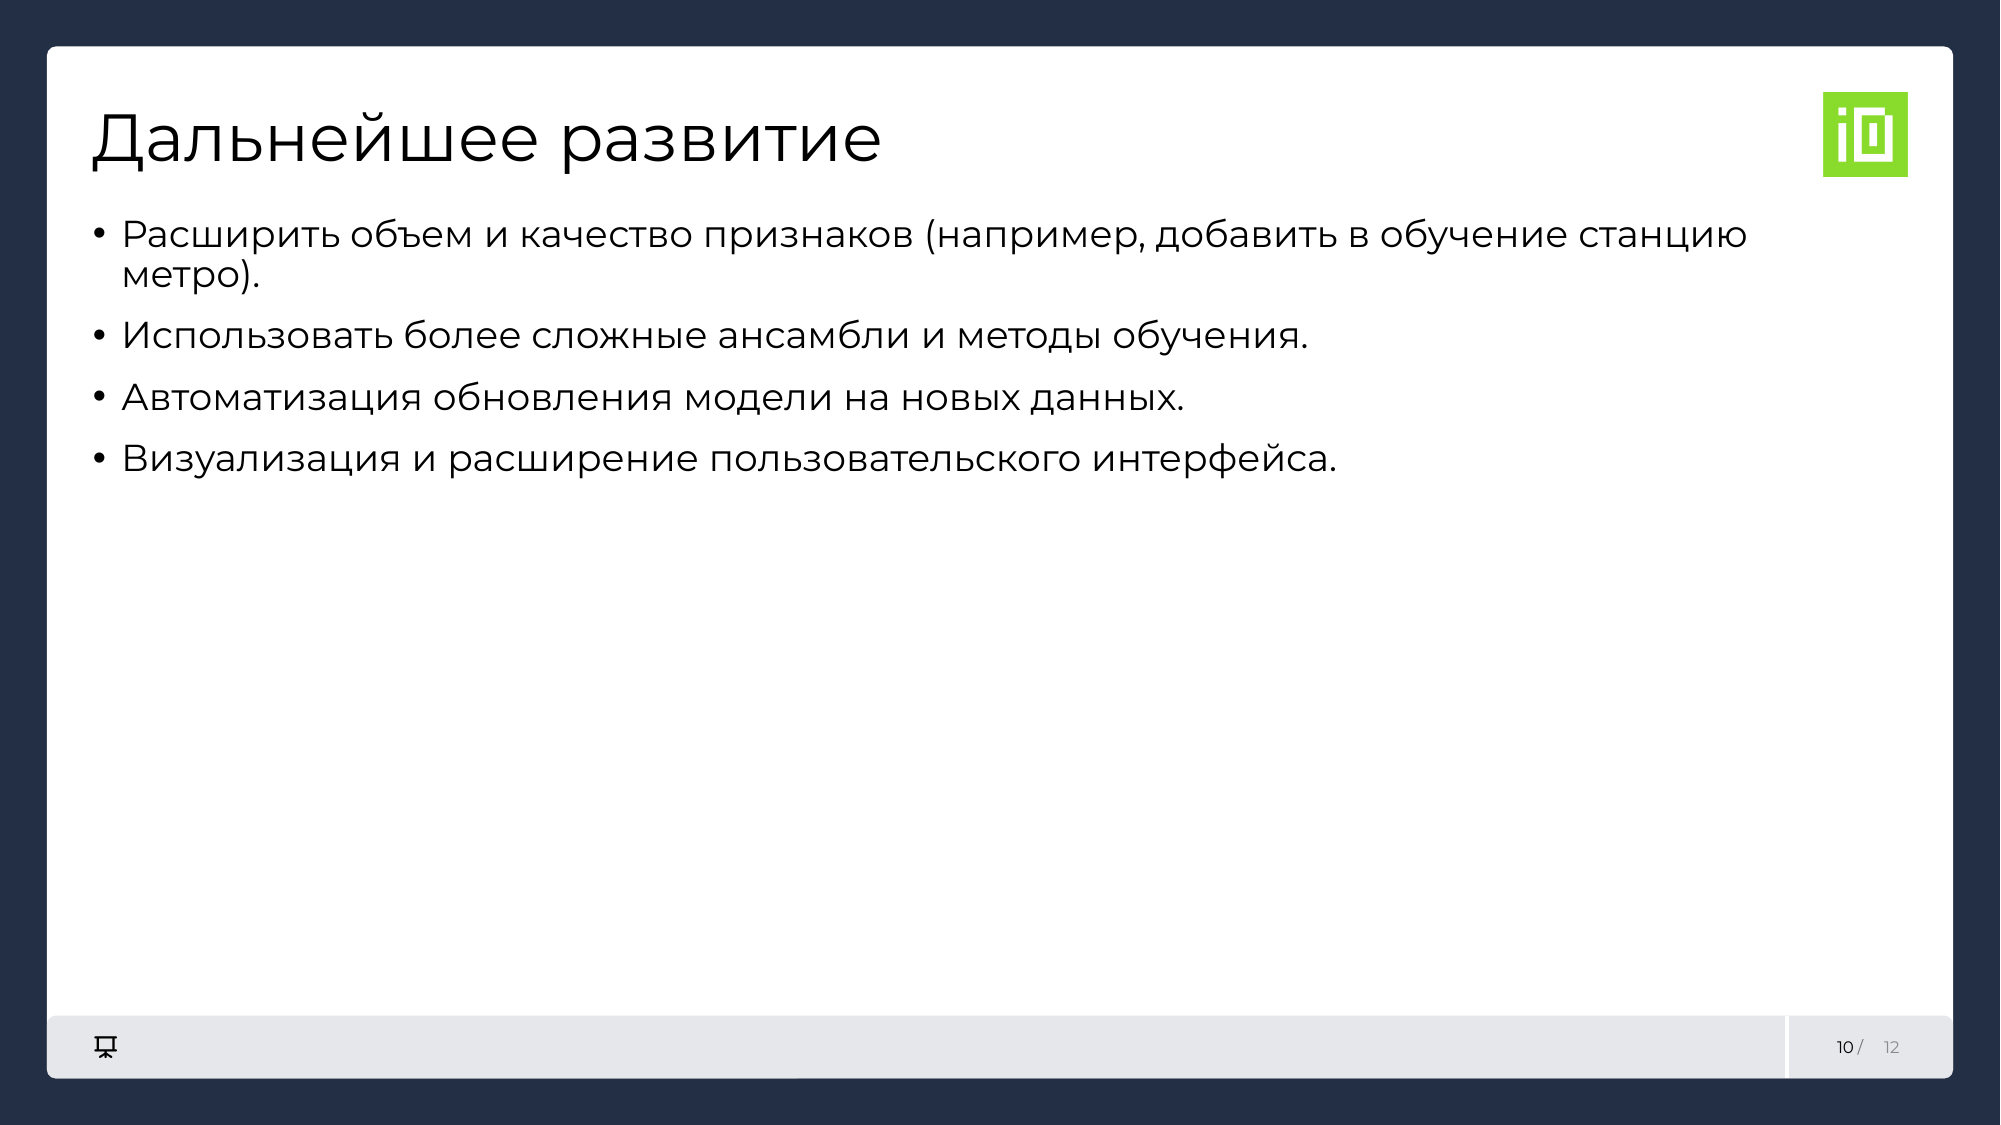

# Дальнейшее развитие
Расширить объем и качество признаков (например, добавить в обучение станцию метро).
Использовать более сложные ансамбли и методы обучения.
Автоматизация обновления модели на новых данных.
Визуализация и расширение пользовательского интерфейса.

10
12